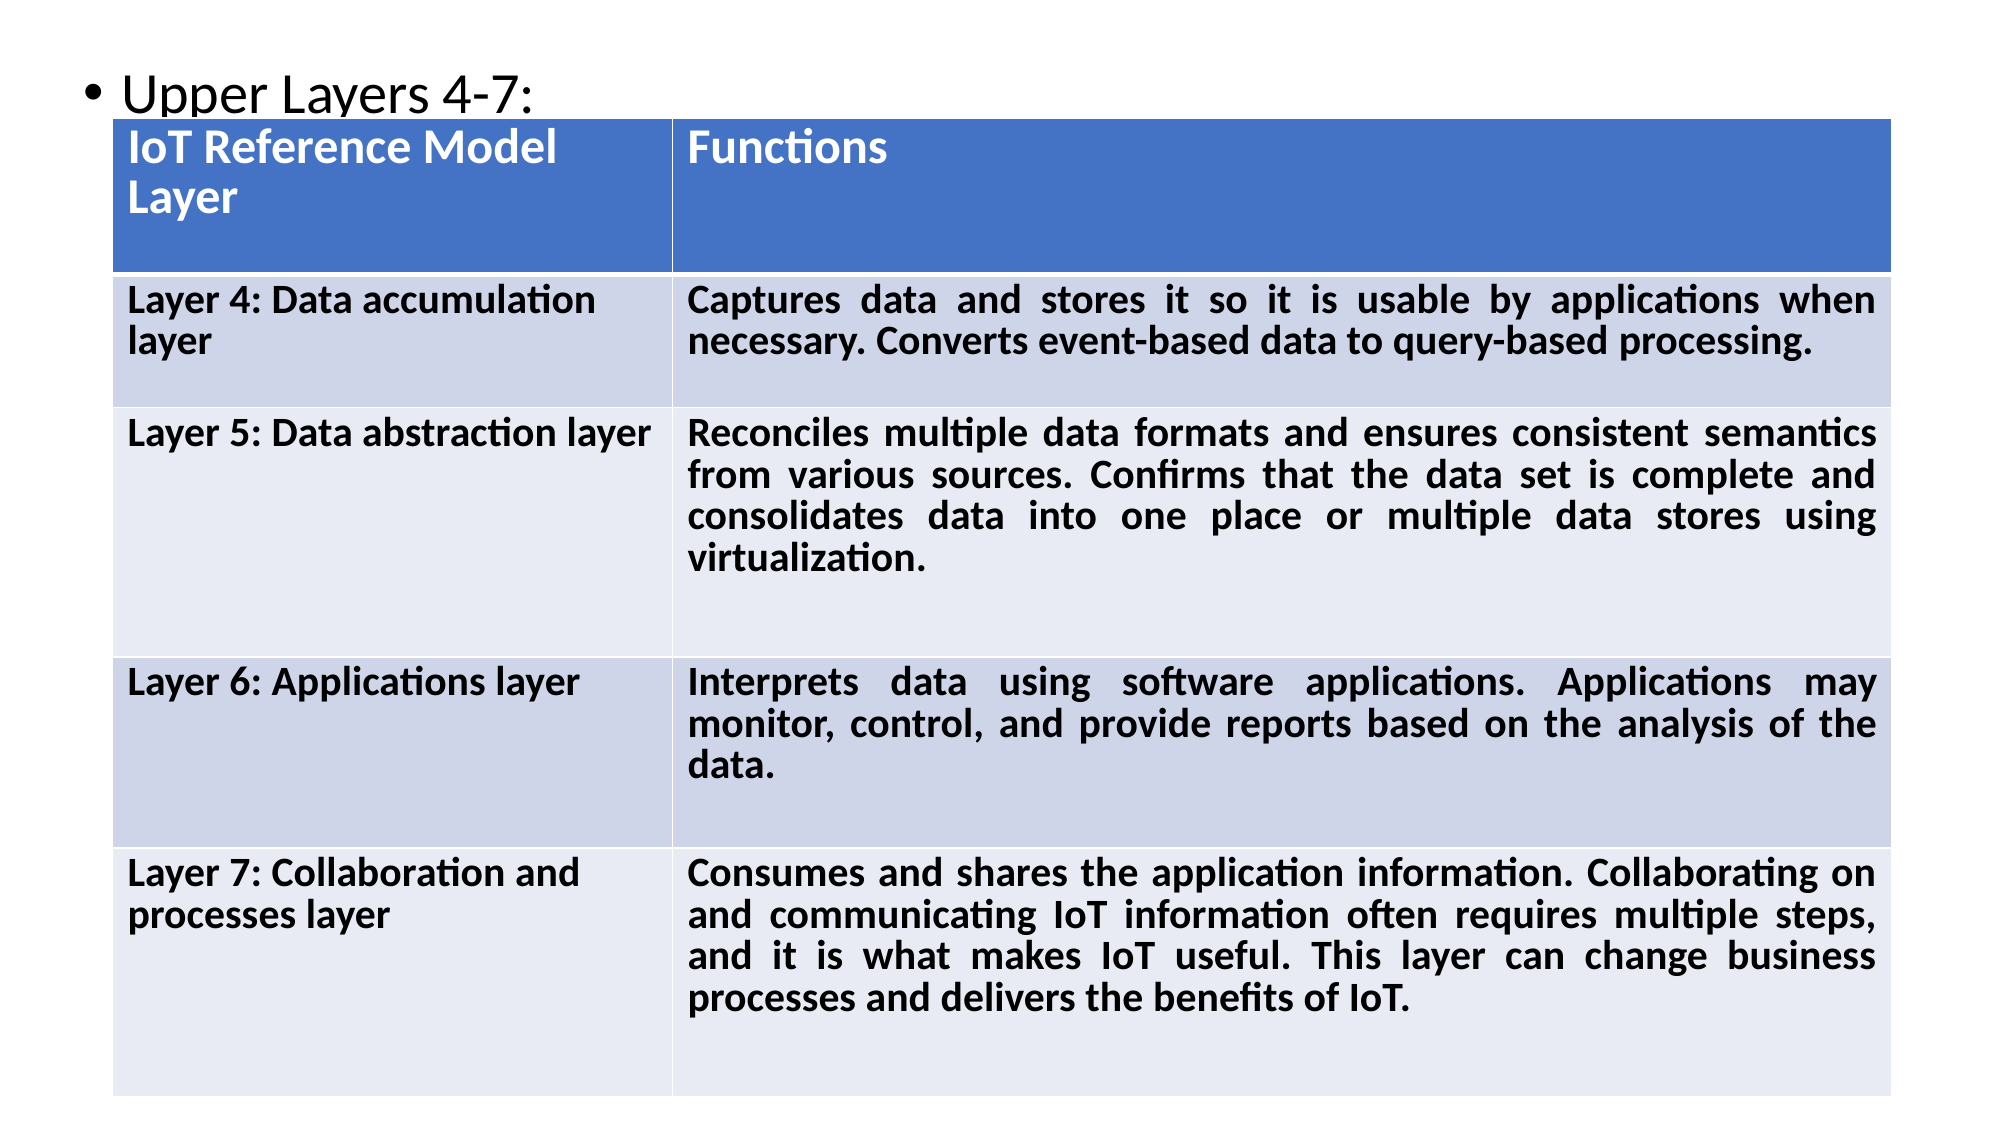

Upper Layers 4-7:

| IoT Reference Model Layer | Functions |
| --- | --- |
| Layer 4: Data accumulation layer | Captures data and stores it so it is usable by applications when necessary. Converts event-based data to query-based processing. |
| Layer 5: Data abstraction layer | Reconciles multiple data formats and ensures consistent semantics from various sources. Confirms that the data set is complete and consolidates data into one place or multiple data stores using virtualization. |
| Layer 6: Applications layer | Interprets data using software applications. Applications may monitor, control, and provide reports based on the analysis of the data. |
| Layer 7: Collaboration and processes layer | Consumes and shares the application information. Collaborating on and communicating IoT information often requires multiple steps, and it is what makes IoT useful. This layer can change business processes and delivers the benefits of IoT. |